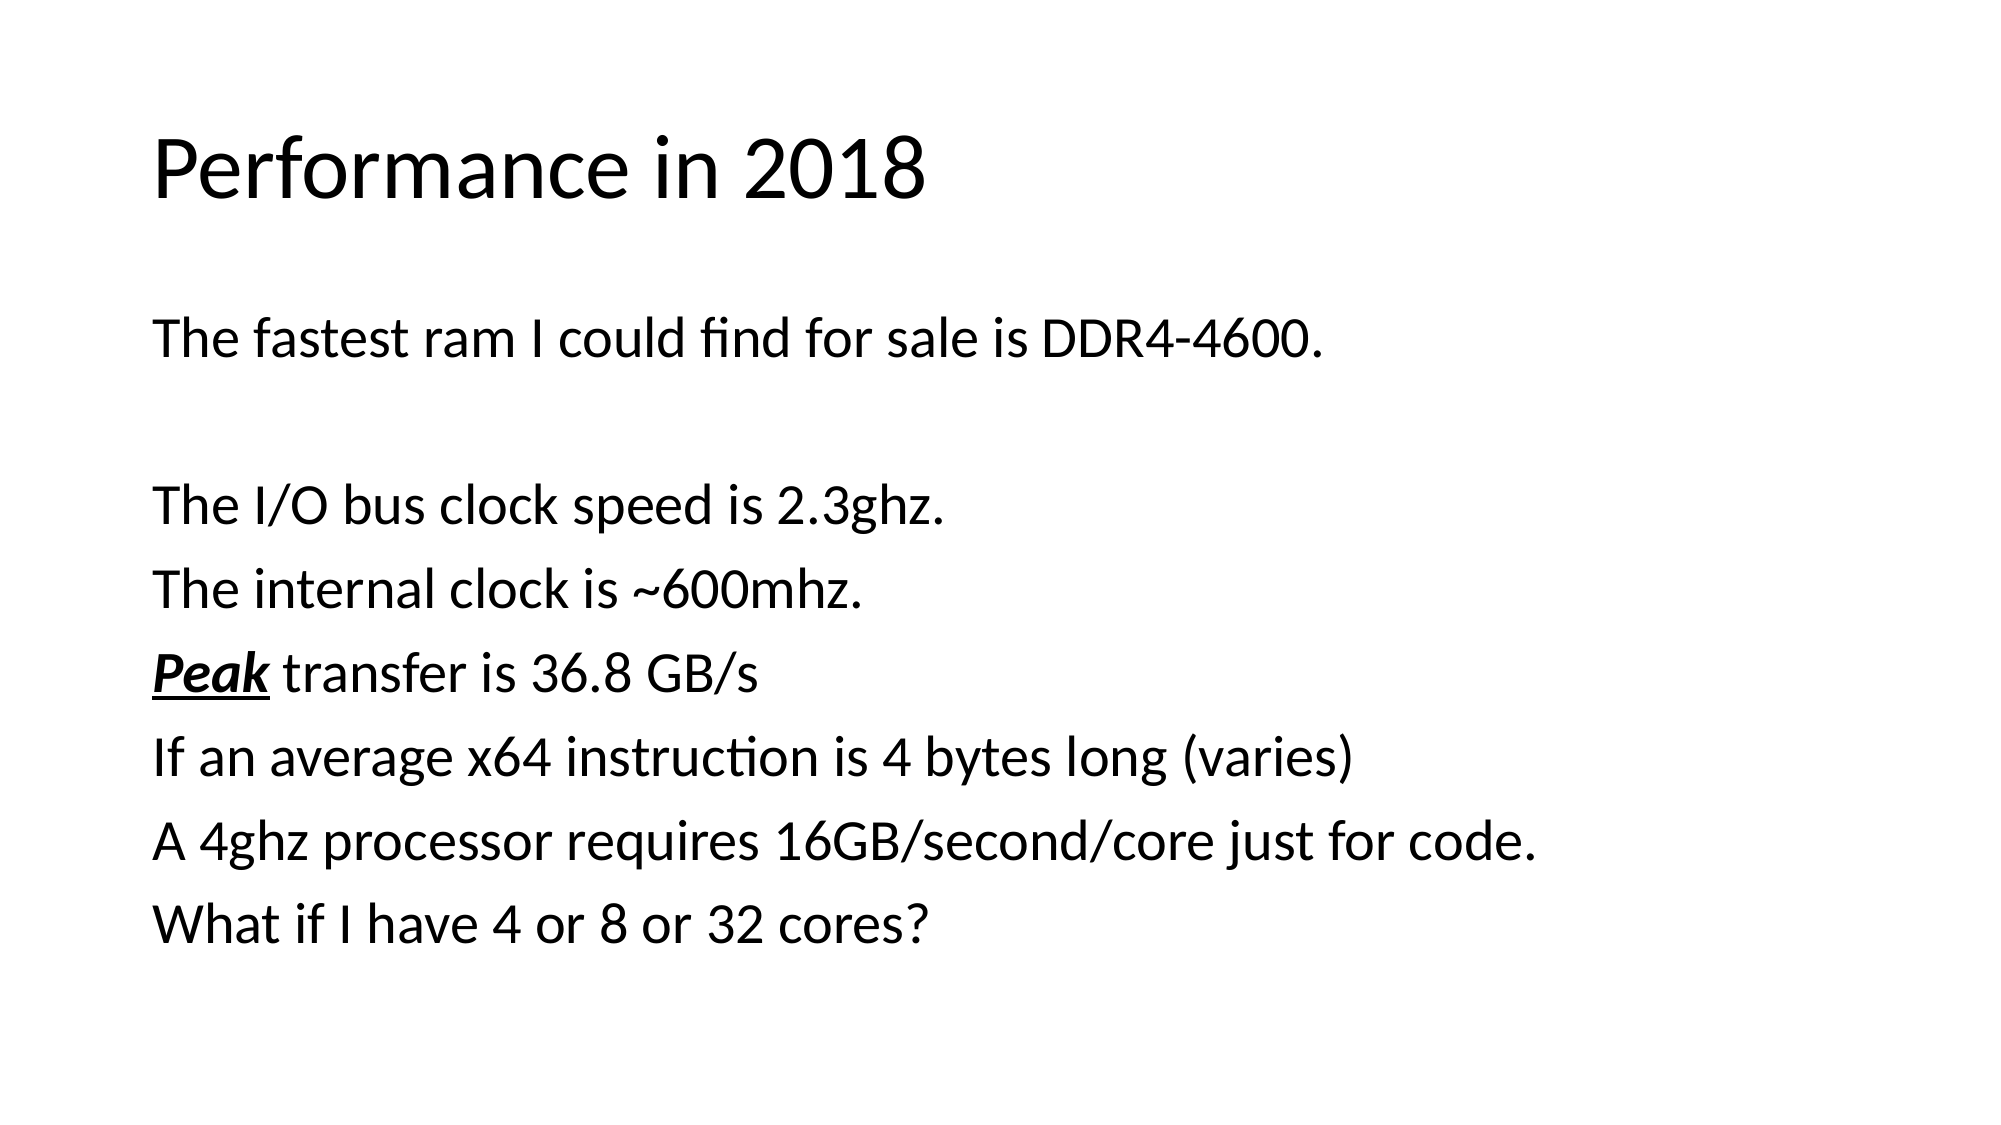

# Performance in 2018
The fastest ram I could find for sale is DDR4-4600.

The I/O bus clock speed is 2.3ghz.
The internal clock is ~600mhz.
Peak transfer is 36.8 GB/s
If an average x64 instruction is 4 bytes long (varies)
A 4ghz processor requires 16GB/second/core just for code.
What if I have 4 or 8 or 32 cores?